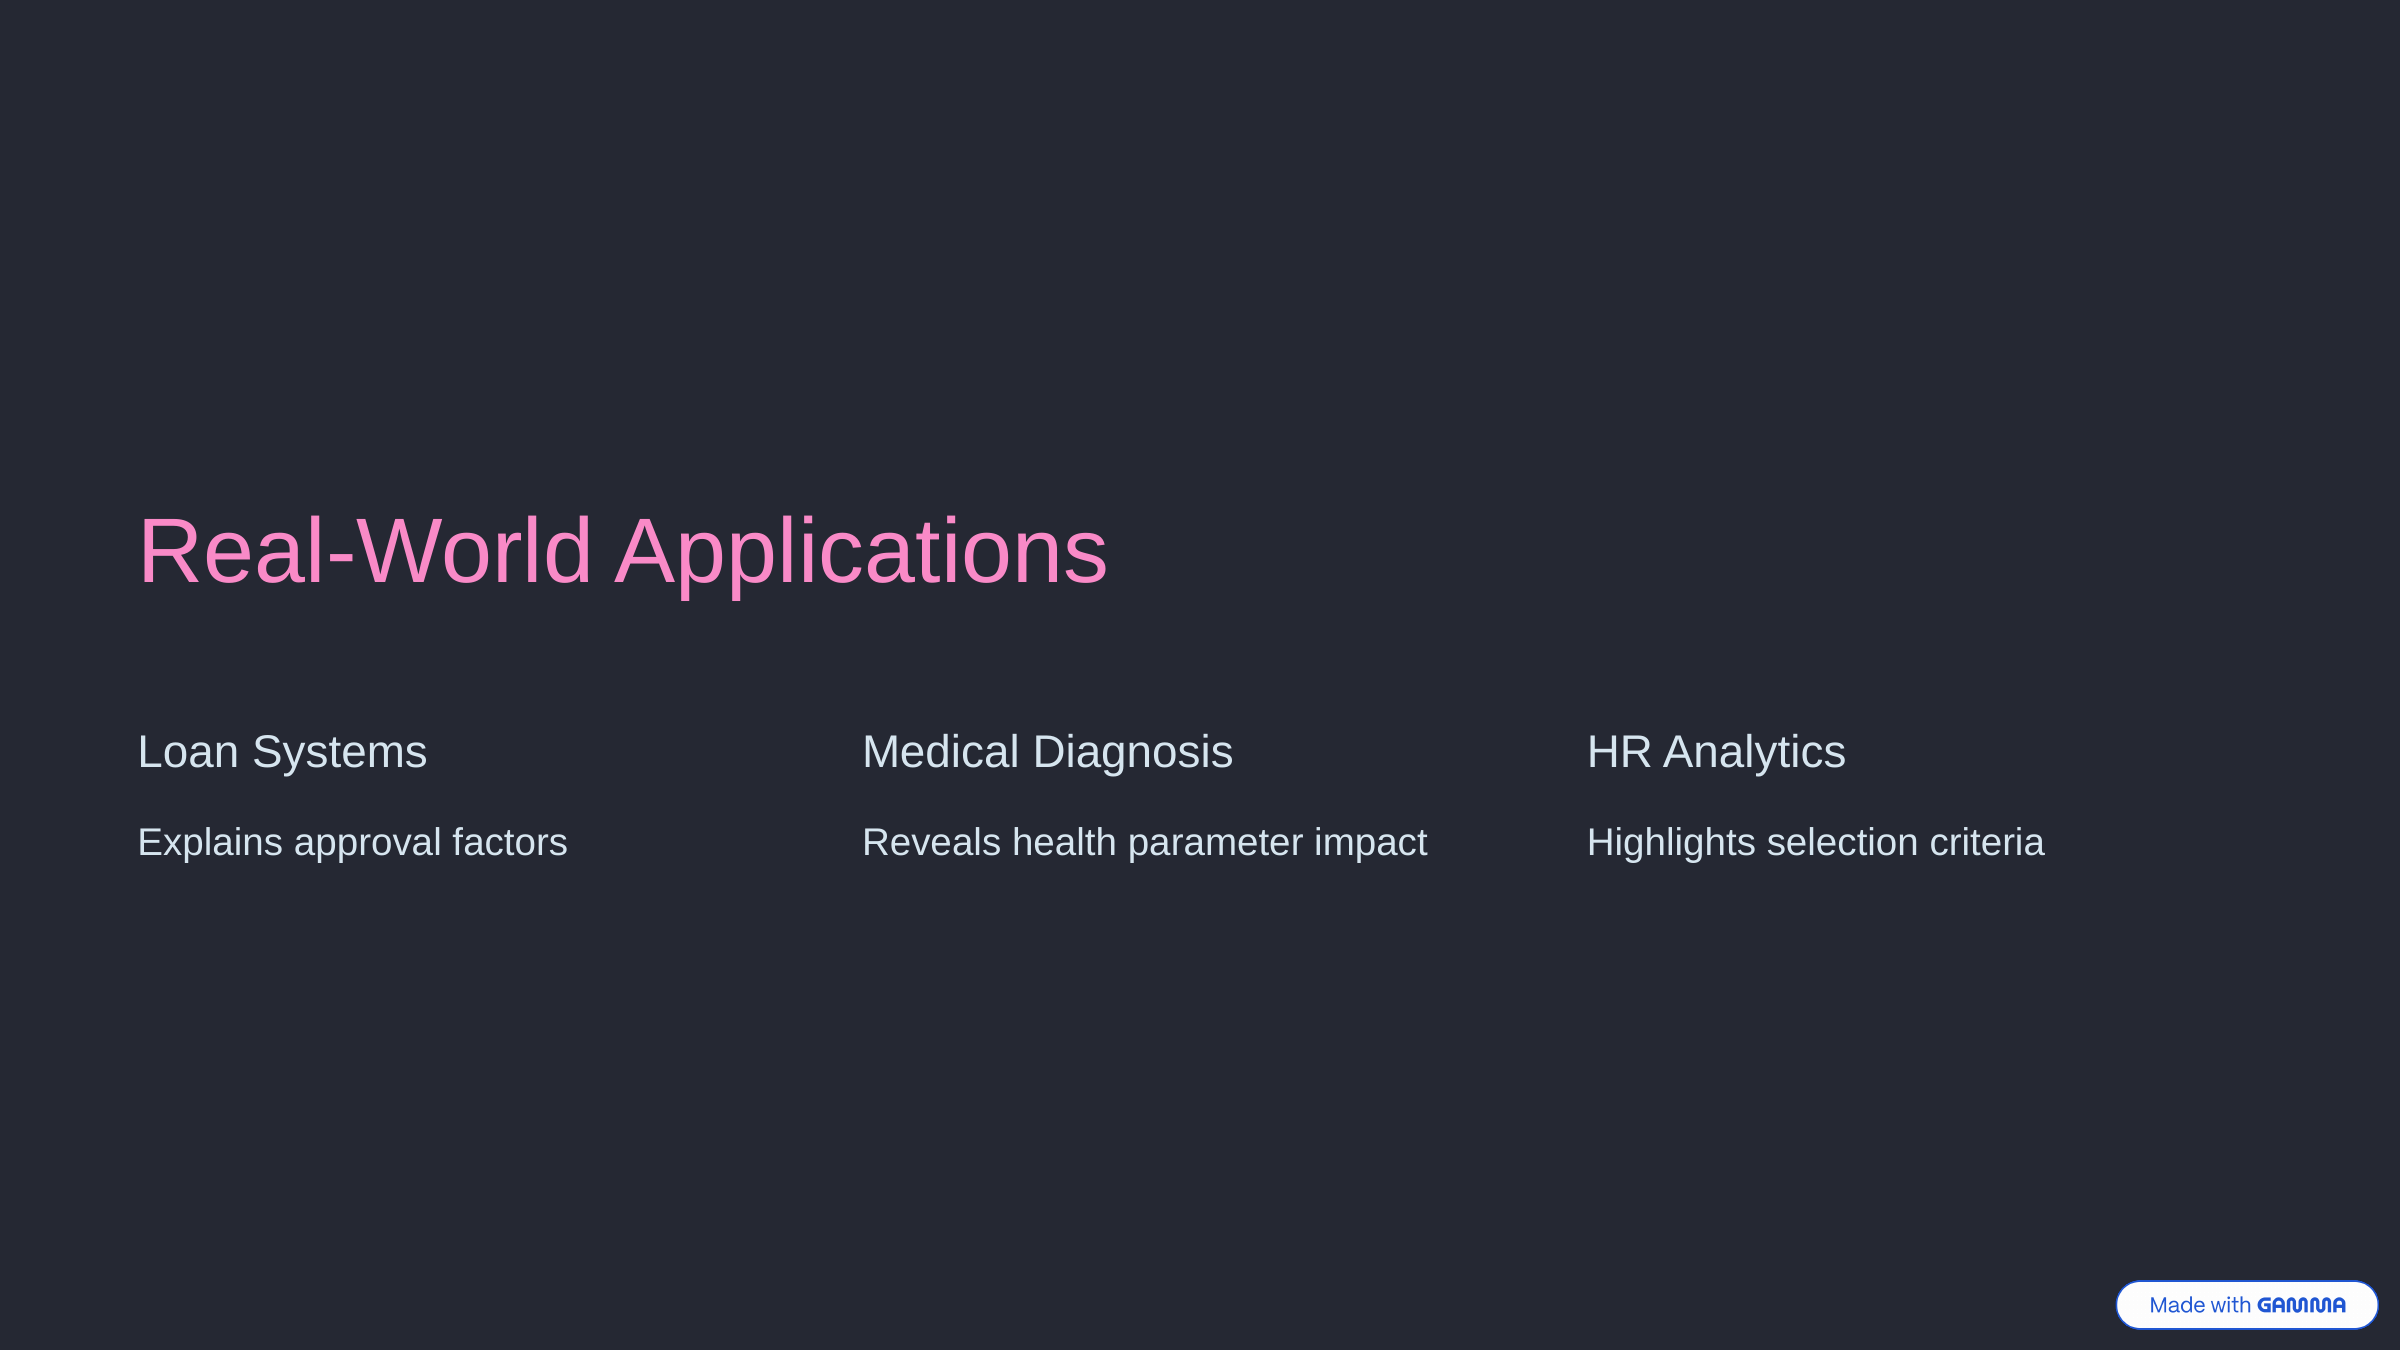

Real-World Applications
Loan Systems
Medical Diagnosis
HR Analytics
Explains approval factors
Reveals health parameter impact
Highlights selection criteria